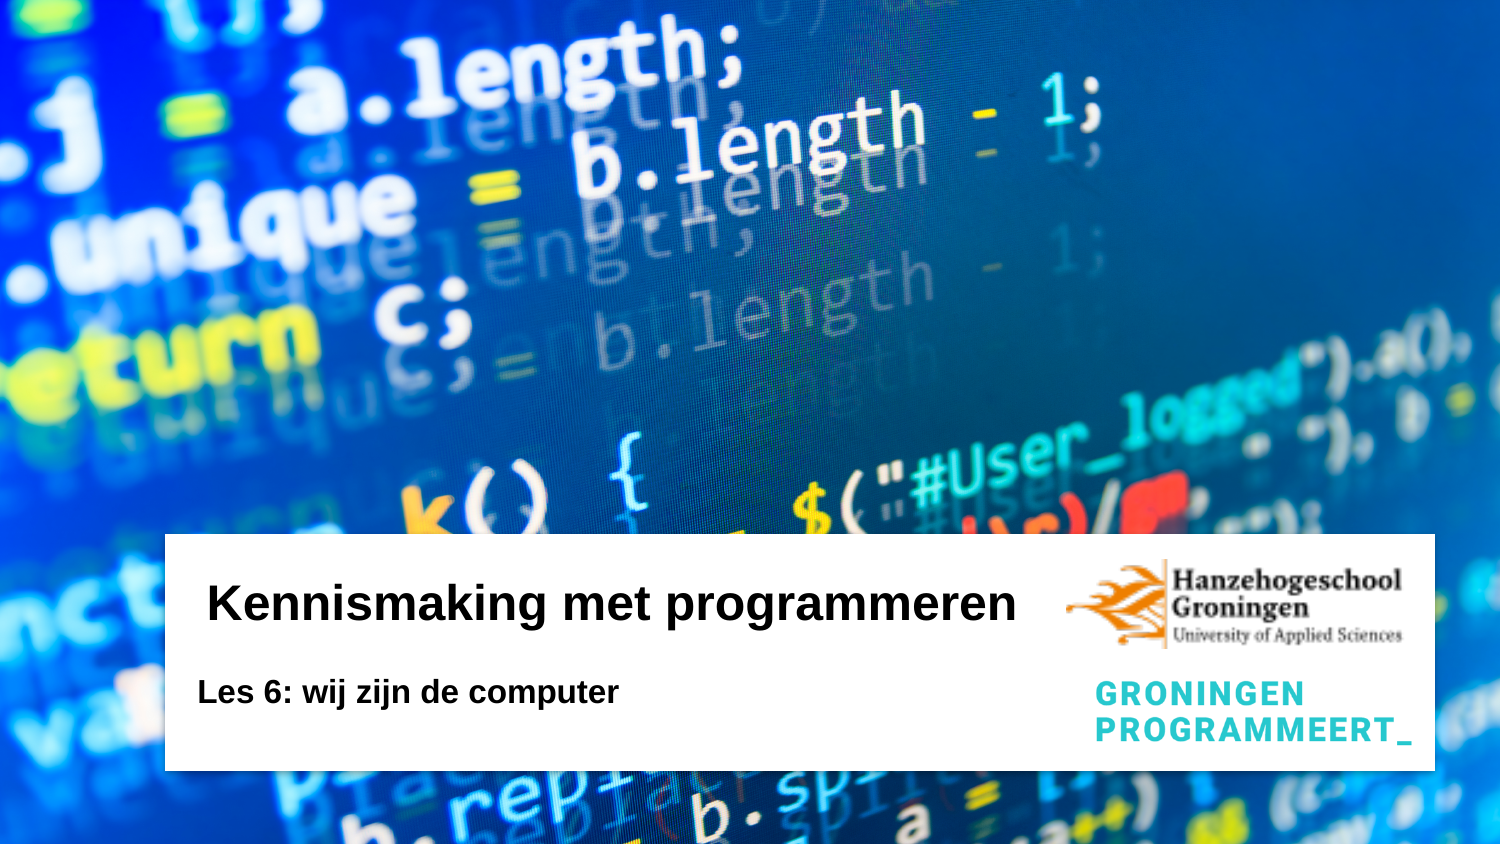

# Kennismaking met programmeren
Les 6: wij zijn de computer